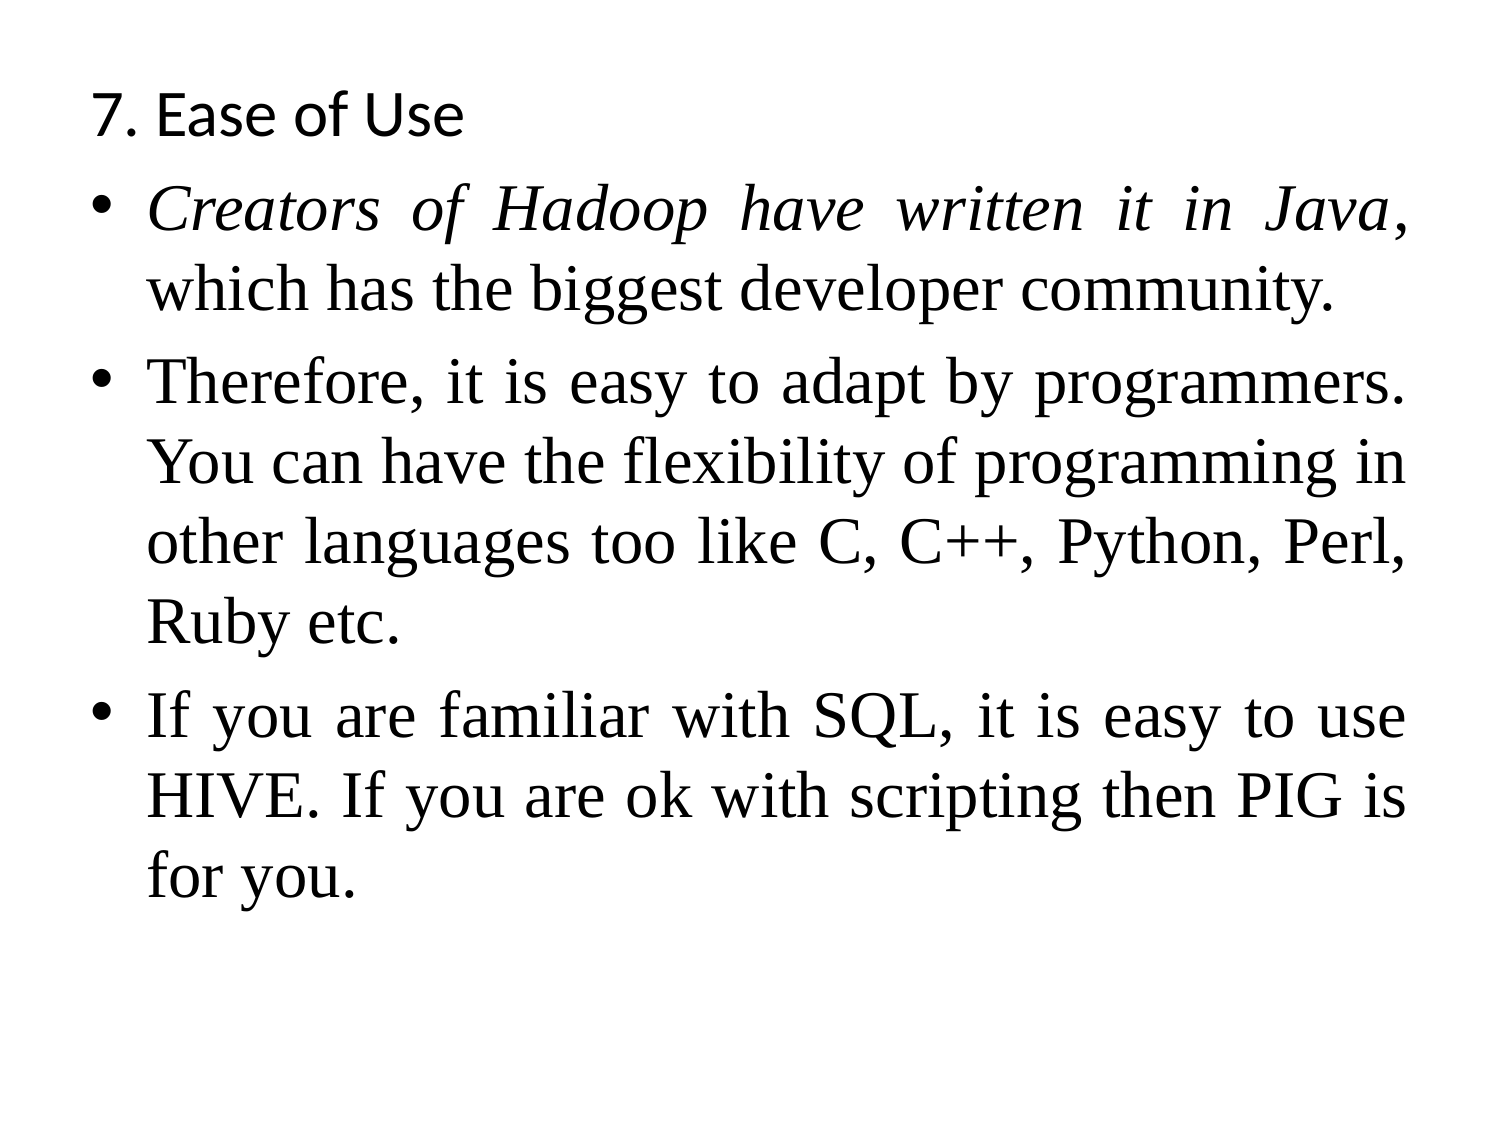

7. Ease of Use
Creators of Hadoop have written it in Java, which has the biggest developer community.
Therefore, it is easy to adapt by programmers. You can have the flexibility of programming in other languages too like C, C++, Python, Perl, Ruby etc.
If you are familiar with SQL, it is easy to use HIVE. If you are ok with scripting then PIG is for you.